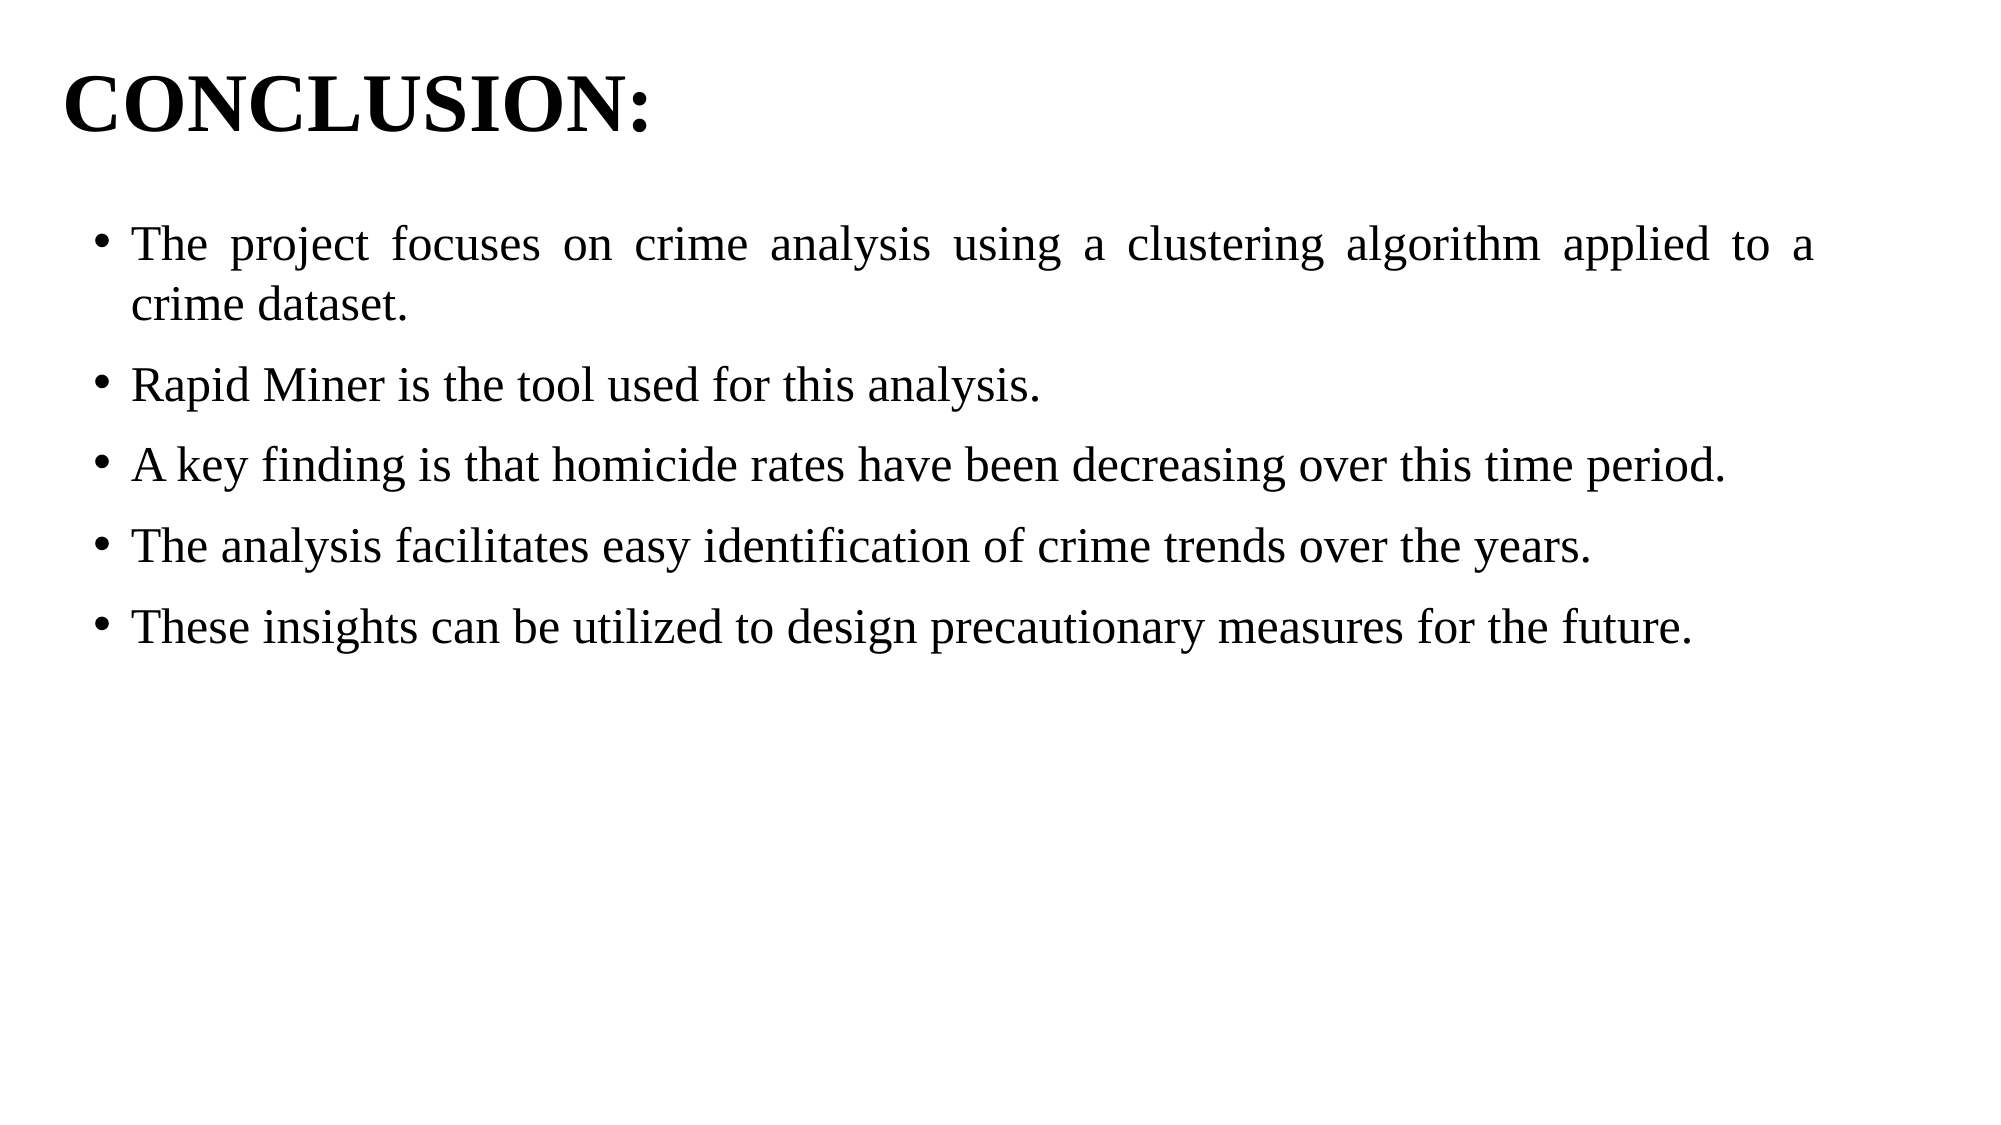

# CONCLUSION:
The project focuses on crime analysis using a clustering algorithm applied to a crime dataset.
Rapid Miner is the tool used for this analysis.
A key finding is that homicide rates have been decreasing over this time period.
The analysis facilitates easy identification of crime trends over the years.
These insights can be utilized to design precautionary measures for the future.